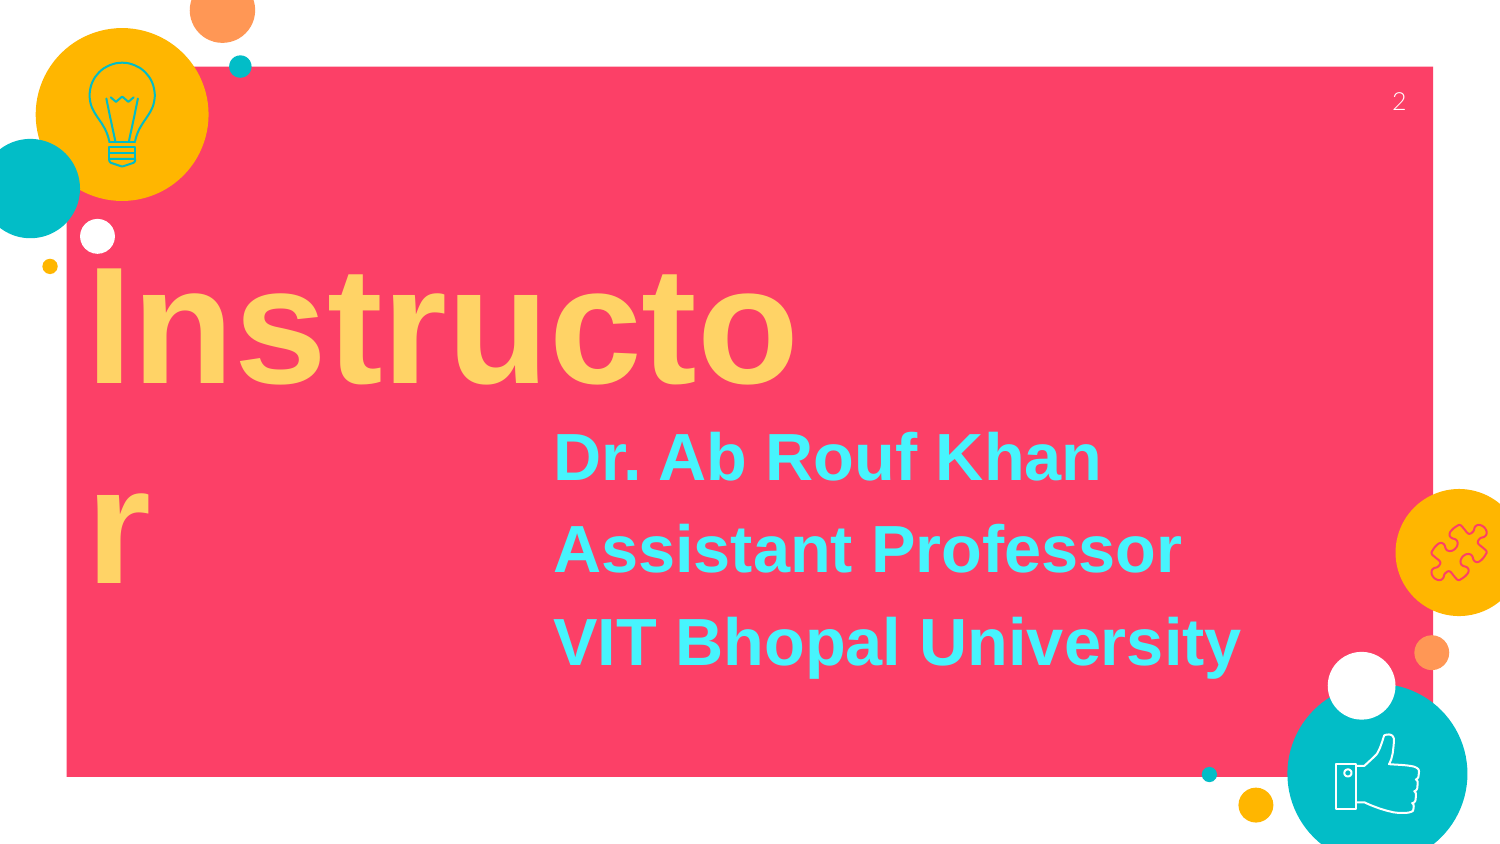

2
Instructor
Dr. Ab Rouf Khan
Assistant Professor
VIT Bhopal University